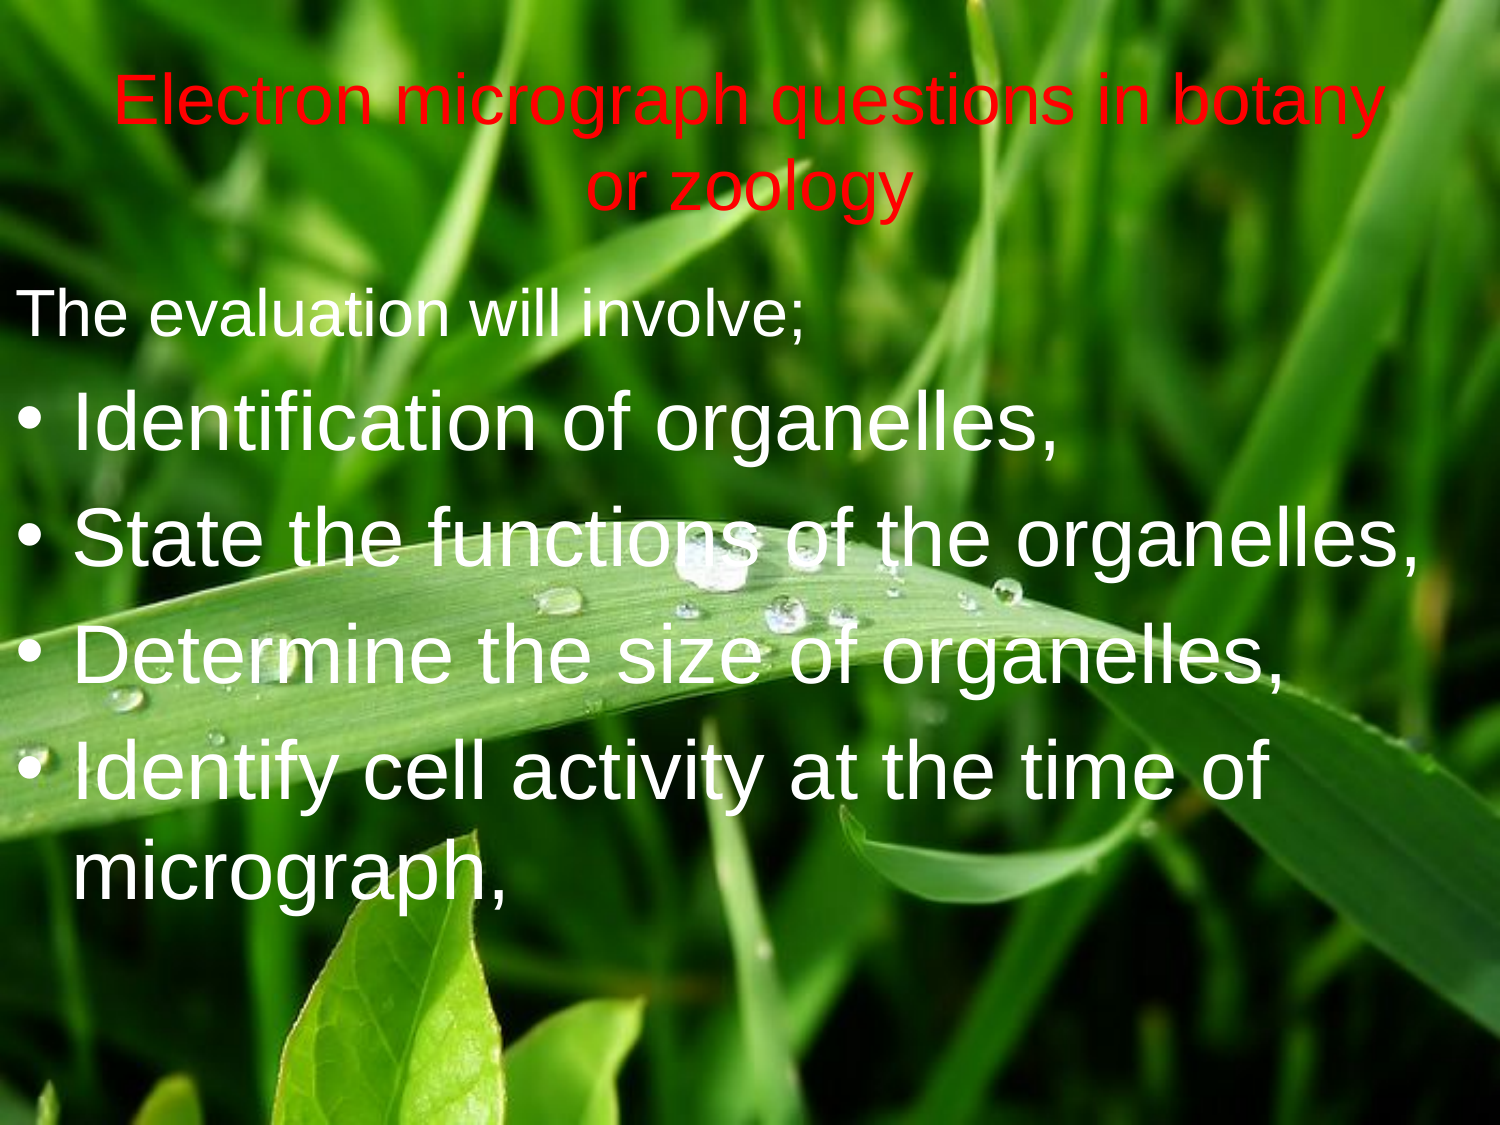

# Electron micrograph questions in botany or zoology
The evaluation will involve;
Identification of organelles,
State the functions of the organelles,
Determine the size of organelles,
Identify cell activity at the time of micrograph,